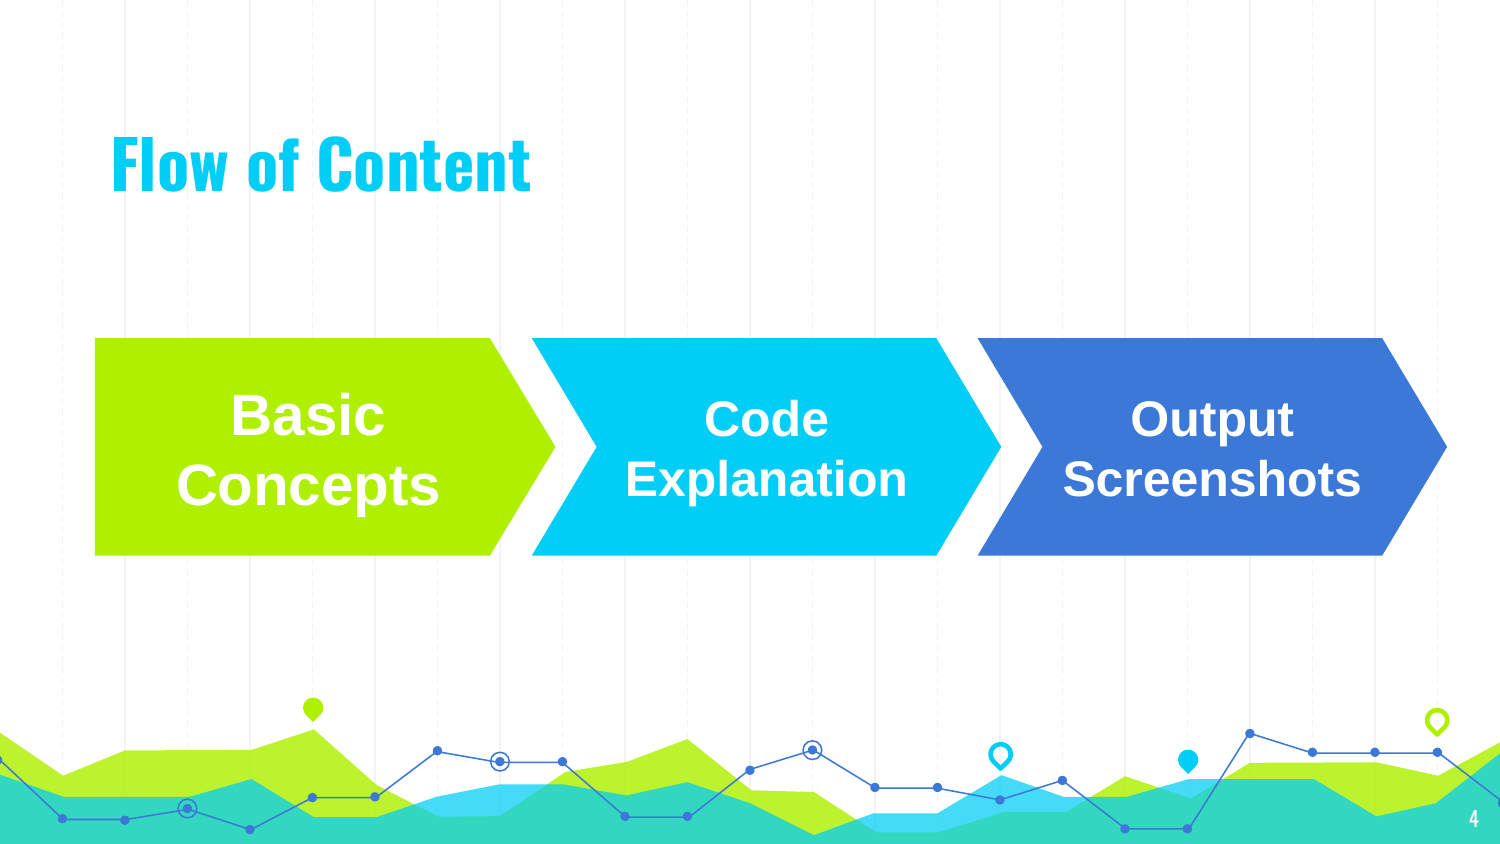

# Flow of Content
Basic Concepts
Code Explanation
Output Screenshots
4